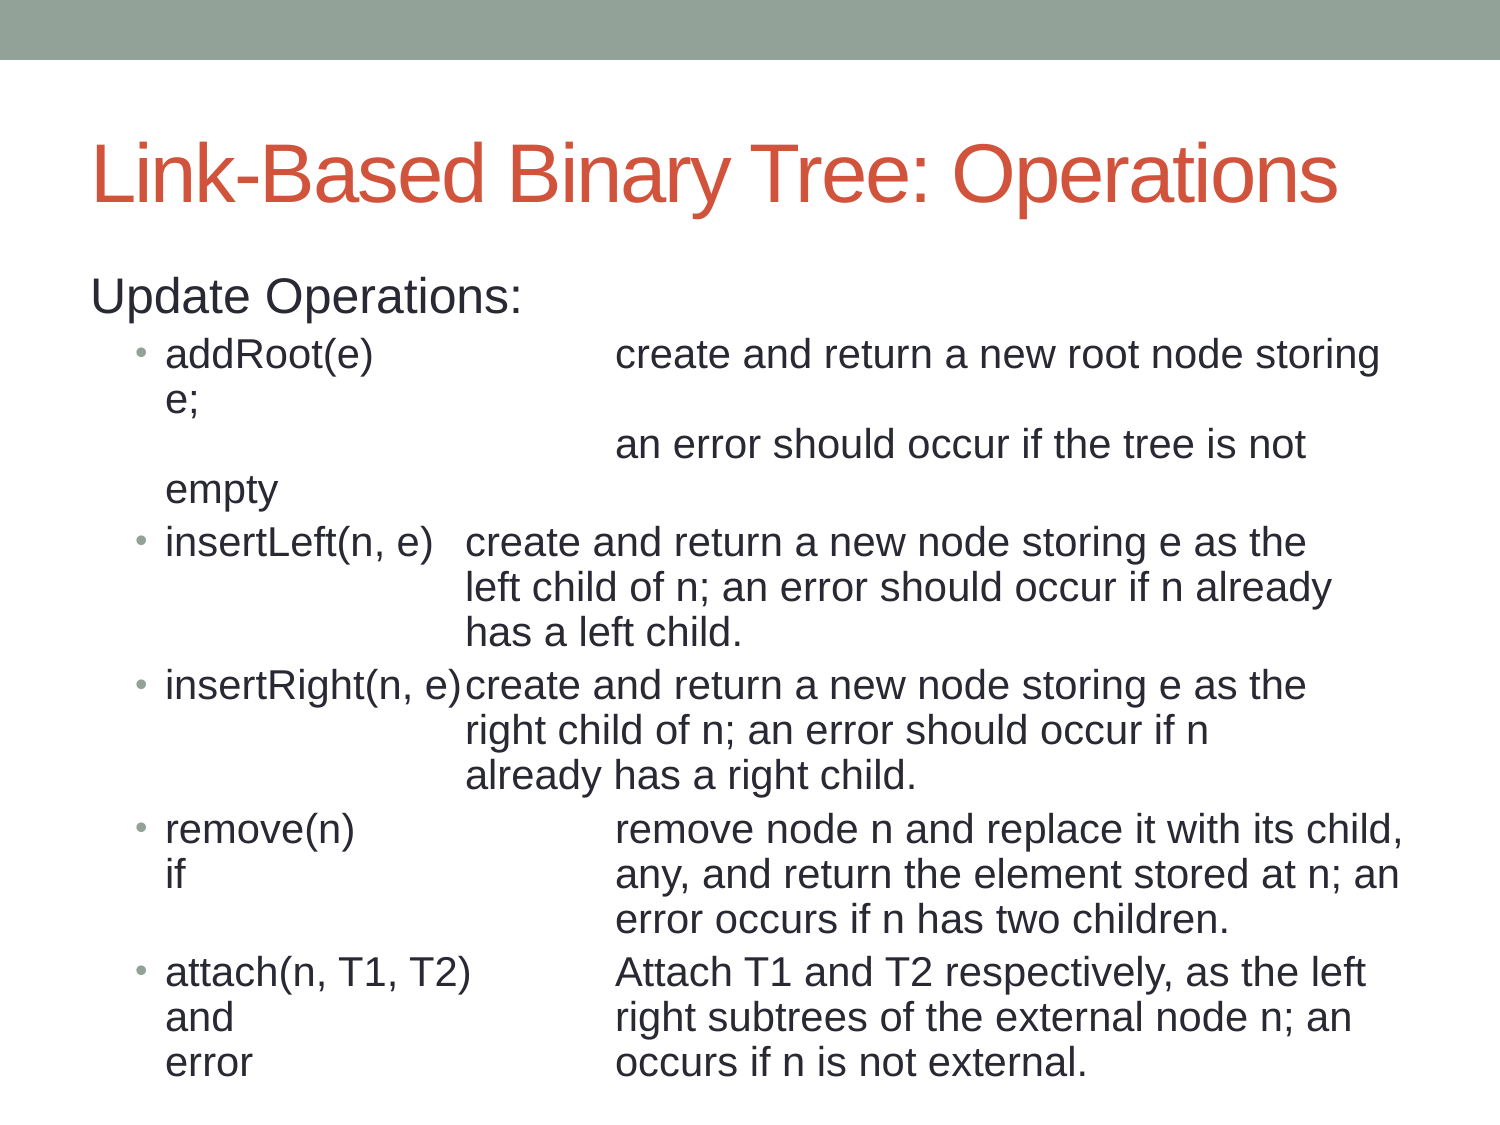

# Link-Based Binary Tree: Operations
Update Operations:
addRoot(e)		create and return a new root node storing e;
			an error should occur if the tree is not empty
insertLeft(n, e)	create and return a new node storing e as the 			left child of n; an error should occur if n already 			has a left child.
insertRight(n, e)	create and return a new node storing e as the 			right child of n; an error should occur if n 			already has a right child.
remove(n)		remove node n and replace it with its child, if 			any, and return the element stored at n; an 			error occurs if n has two children.
attach(n, T1, T2)	Attach T1 and T2 respectively, as the left and 			right subtrees of the external node n; an error 			occurs if n is not external.